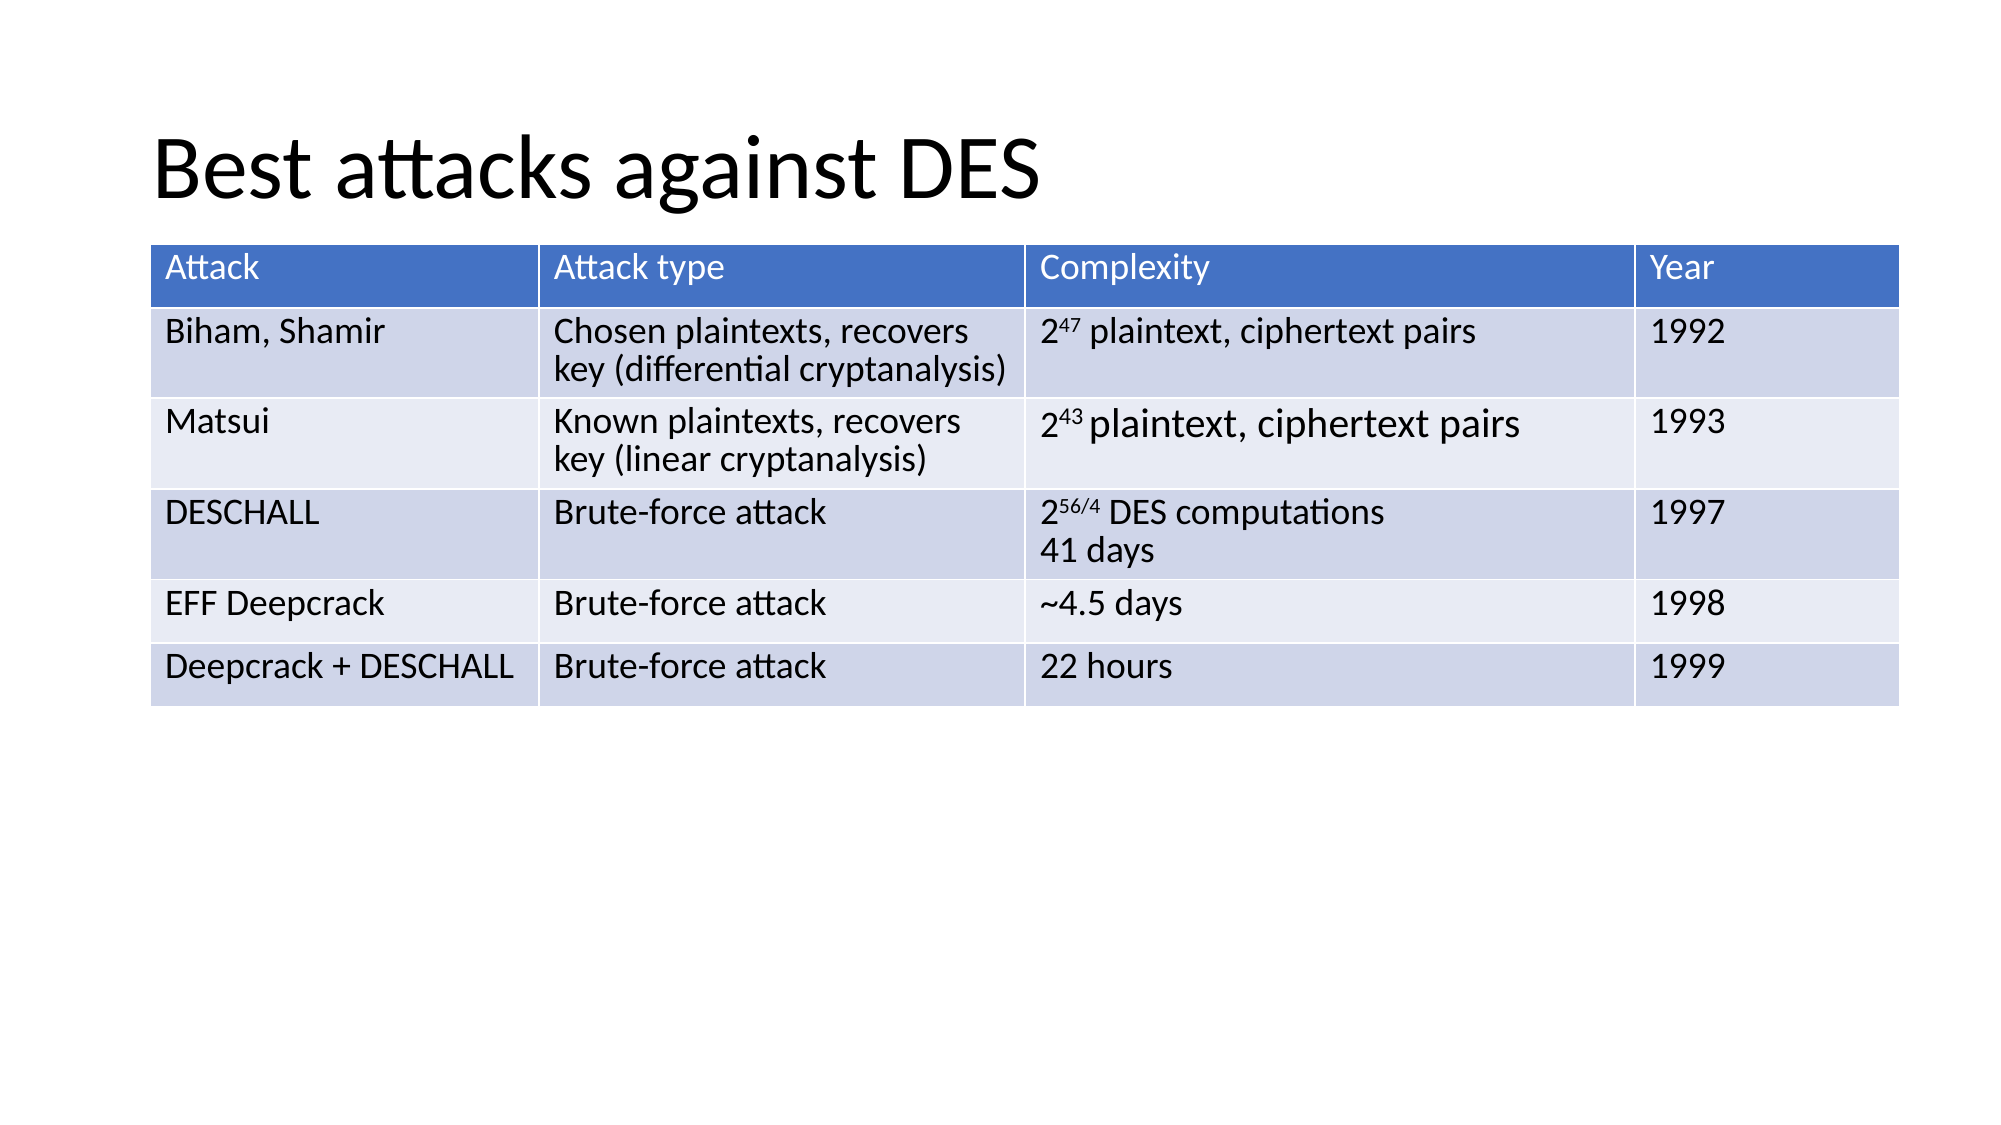

# Best attacks against DES
| Attack | Attack type | Complexity | Year |
| --- | --- | --- | --- |
| Biham, Shamir | Chosen plaintexts, recovers key (differential cryptanalysis) | 247 plaintext, ciphertext pairs | 1992 |
| Matsui | Known plaintexts, recovers key (linear cryptanalysis) | 243 plaintext, ciphertext pairs | 1993 |
| DESCHALL | Brute-force attack | 256/4 DES computations 41 days | 1997 |
| EFF Deepcrack | Brute-force attack | ~4.5 days | 1998 |
| Deepcrack + DESCHALL | Brute-force attack | 22 hours | 1999 |